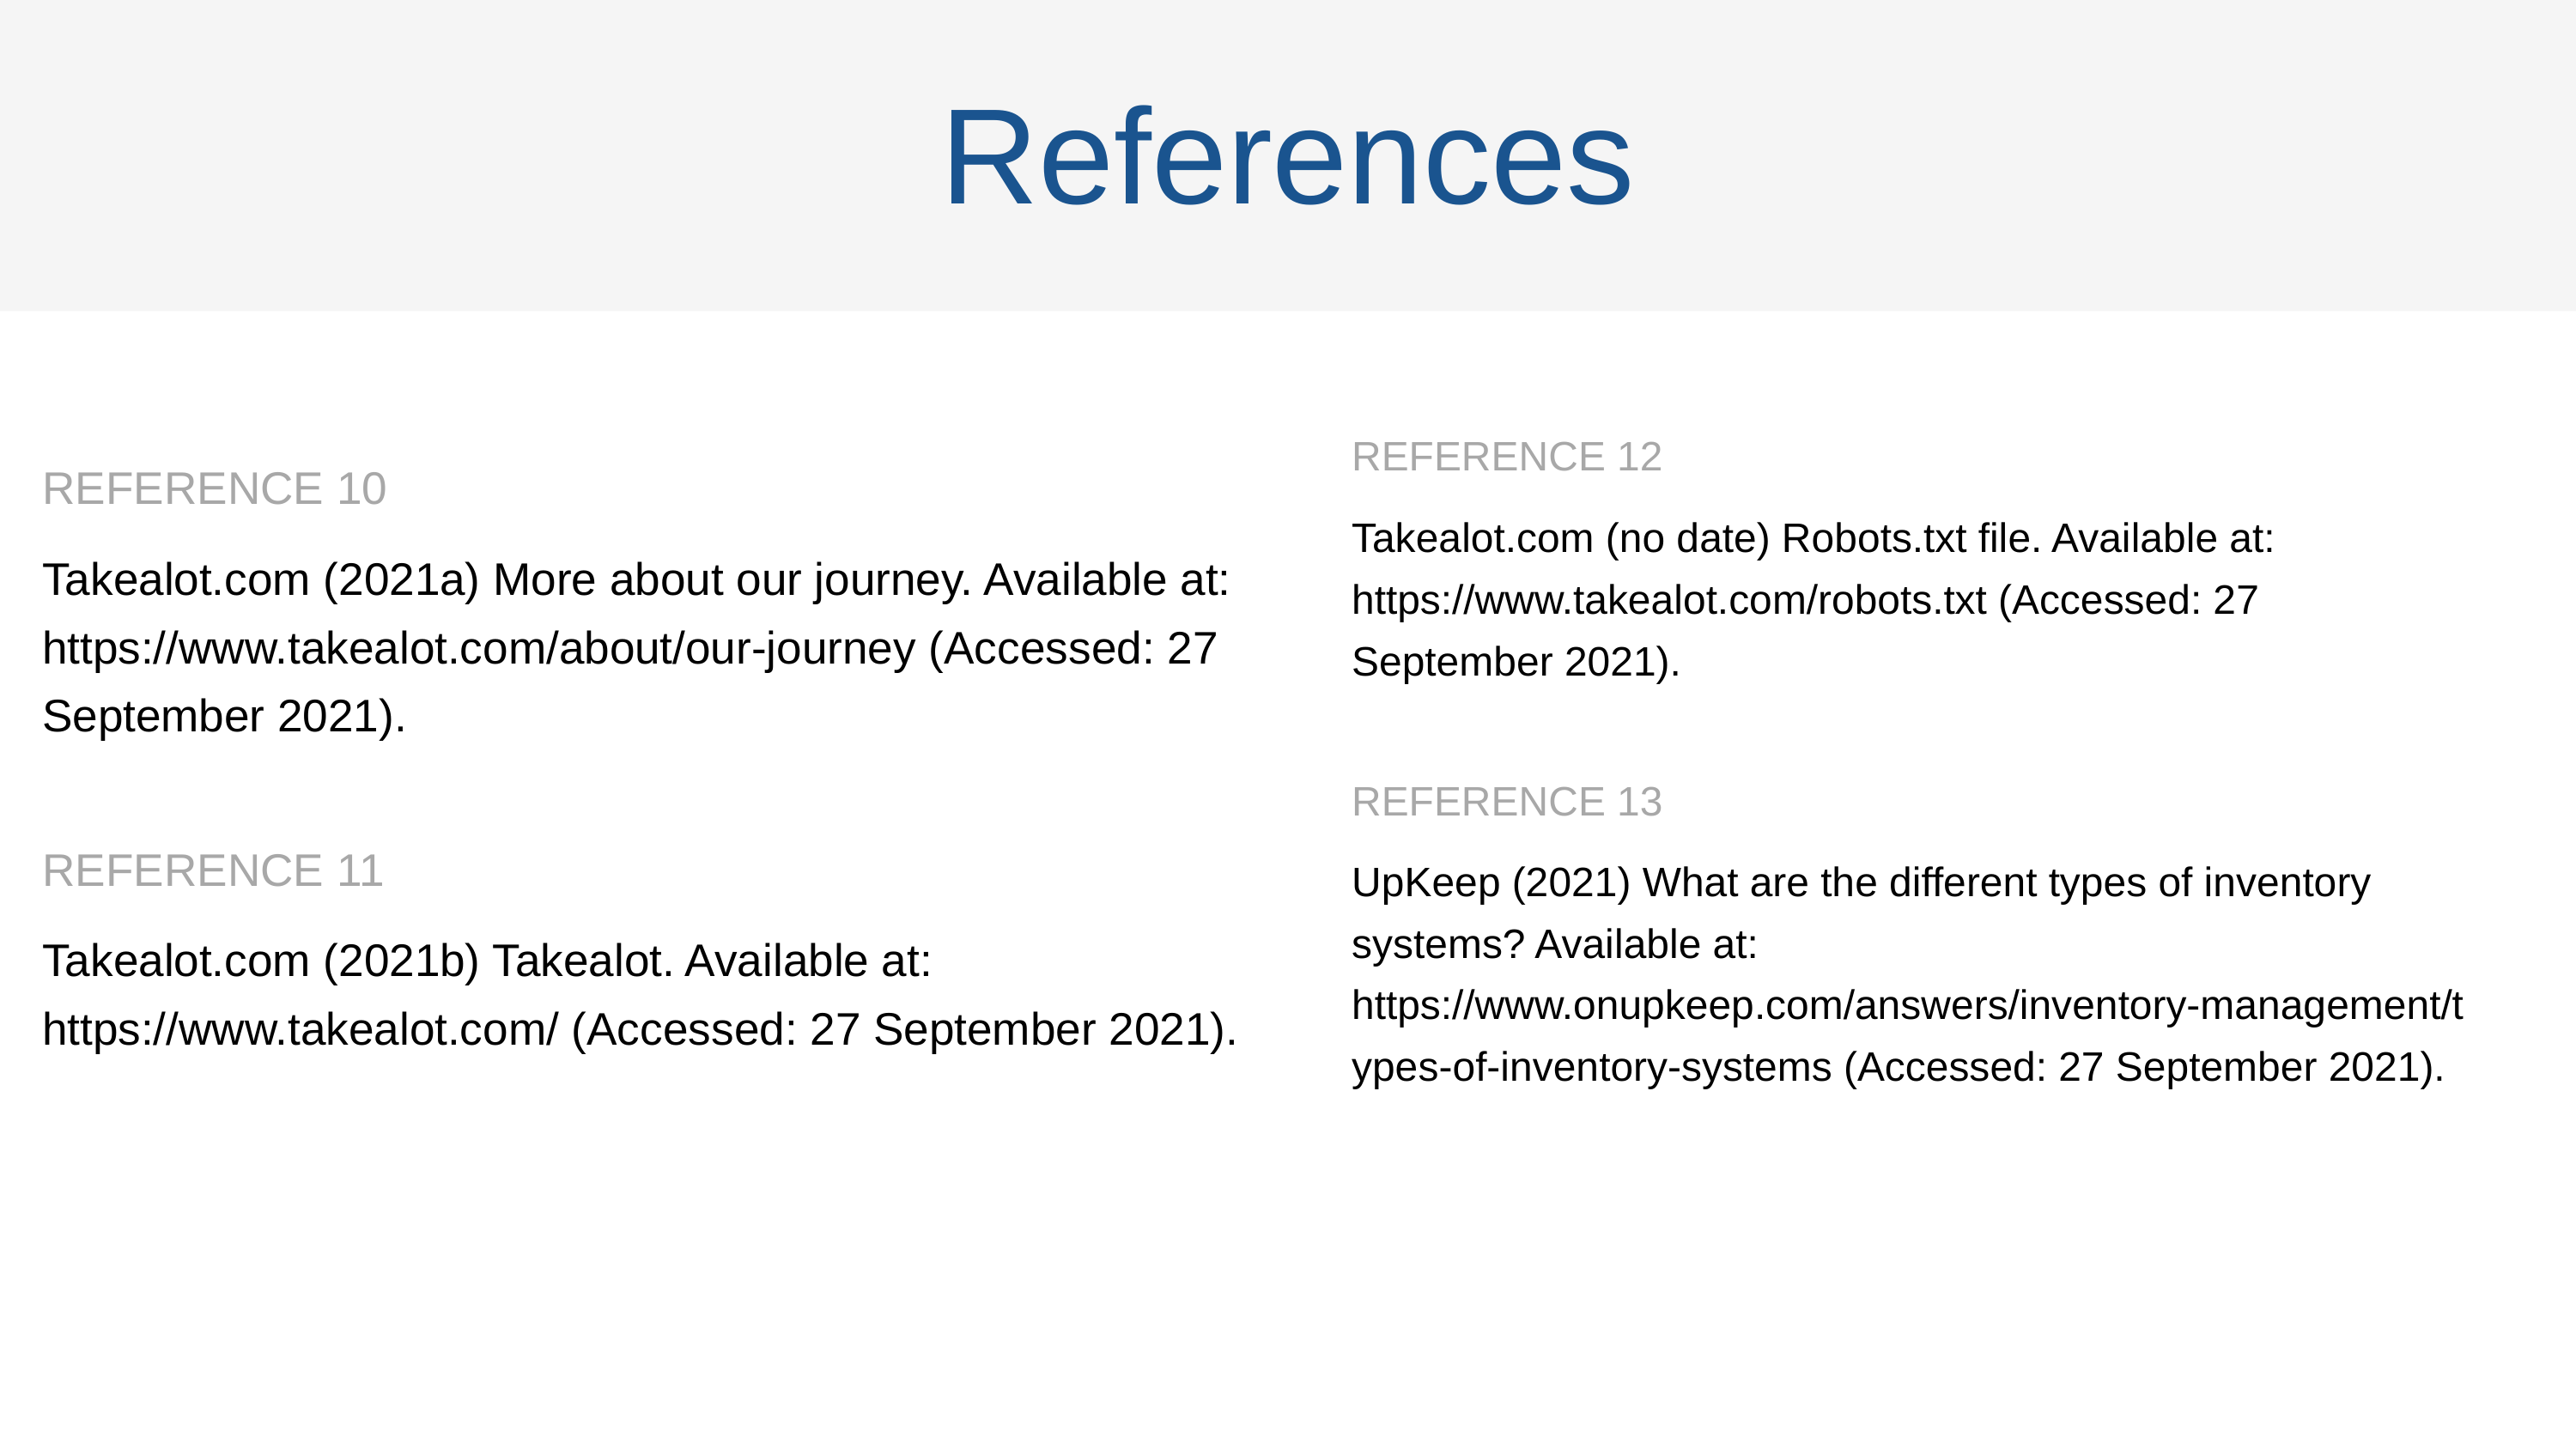

References
REFERENCE 12
Takealot.com (no date) Robots.txt file. Available at: https://www.takealot.com/robots.txt (Accessed: 27 September 2021).
REFERENCE 13
UpKeep (2021) What are the different types of inventory systems? Available at: https://www.onupkeep.com/answers/inventory-management/types-of-inventory-systems (Accessed: 27 September 2021).
REFERENCE 10
Takealot.com (2021a) More about our journey. Available at: https://www.takealot.com/about/our-journey (Accessed: 27 September 2021).
REFERENCE 11
Takealot.com (2021b) Takealot. Available at: https://www.takealot.com/ (Accessed: 27 September 2021).